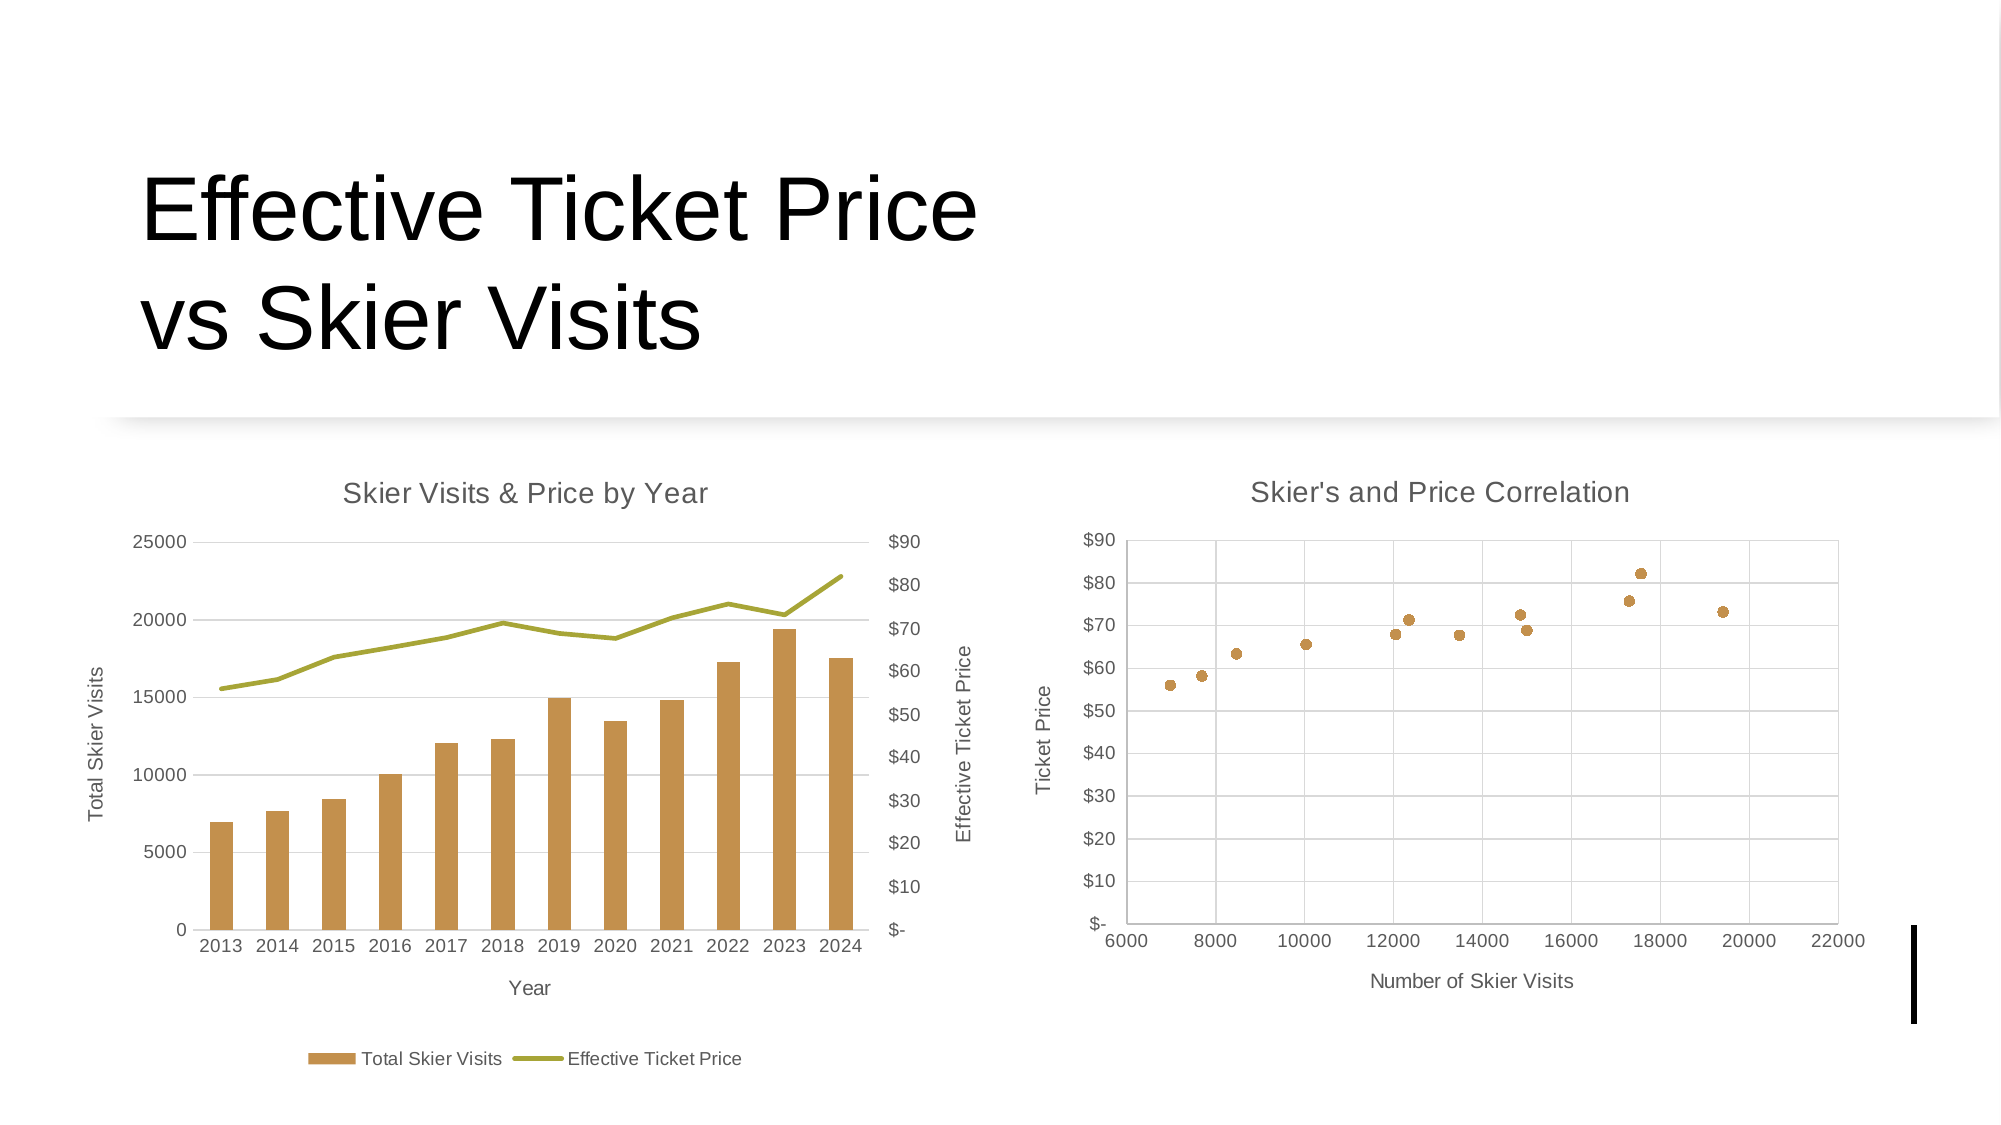

# Effective Ticket Price vs Skier Visits

### Chart: Skier's and Price Correlation

| Category |  |
|---|---|

### Chart: Skier Visits & Price by Year

| Category | Total Skier Visits | Effective Ticket Price |
|---|---|---|
| 2013 | 6977.0 | 56.02 |
| 2014 | 7688.0 | 58.18 |
| 2015 | 8466.0 | 63.37 |
| 2016 | 10032.0 | 65.59 |
| 2017 | 12047.0 | 67.93 |
| 2018 | 12345.0 | 71.31 |
| 2019 | 14998.0 | 68.89 |
| 2020 | 13483.0 | 67.72 |
| 2021 | 14852.0 | 72.49 |
| 2022 | 17298.0 | 75.74 |
| 2023 | 19410.0 | 73.2 |
| 2024 | 17564.0 | 82.14 |